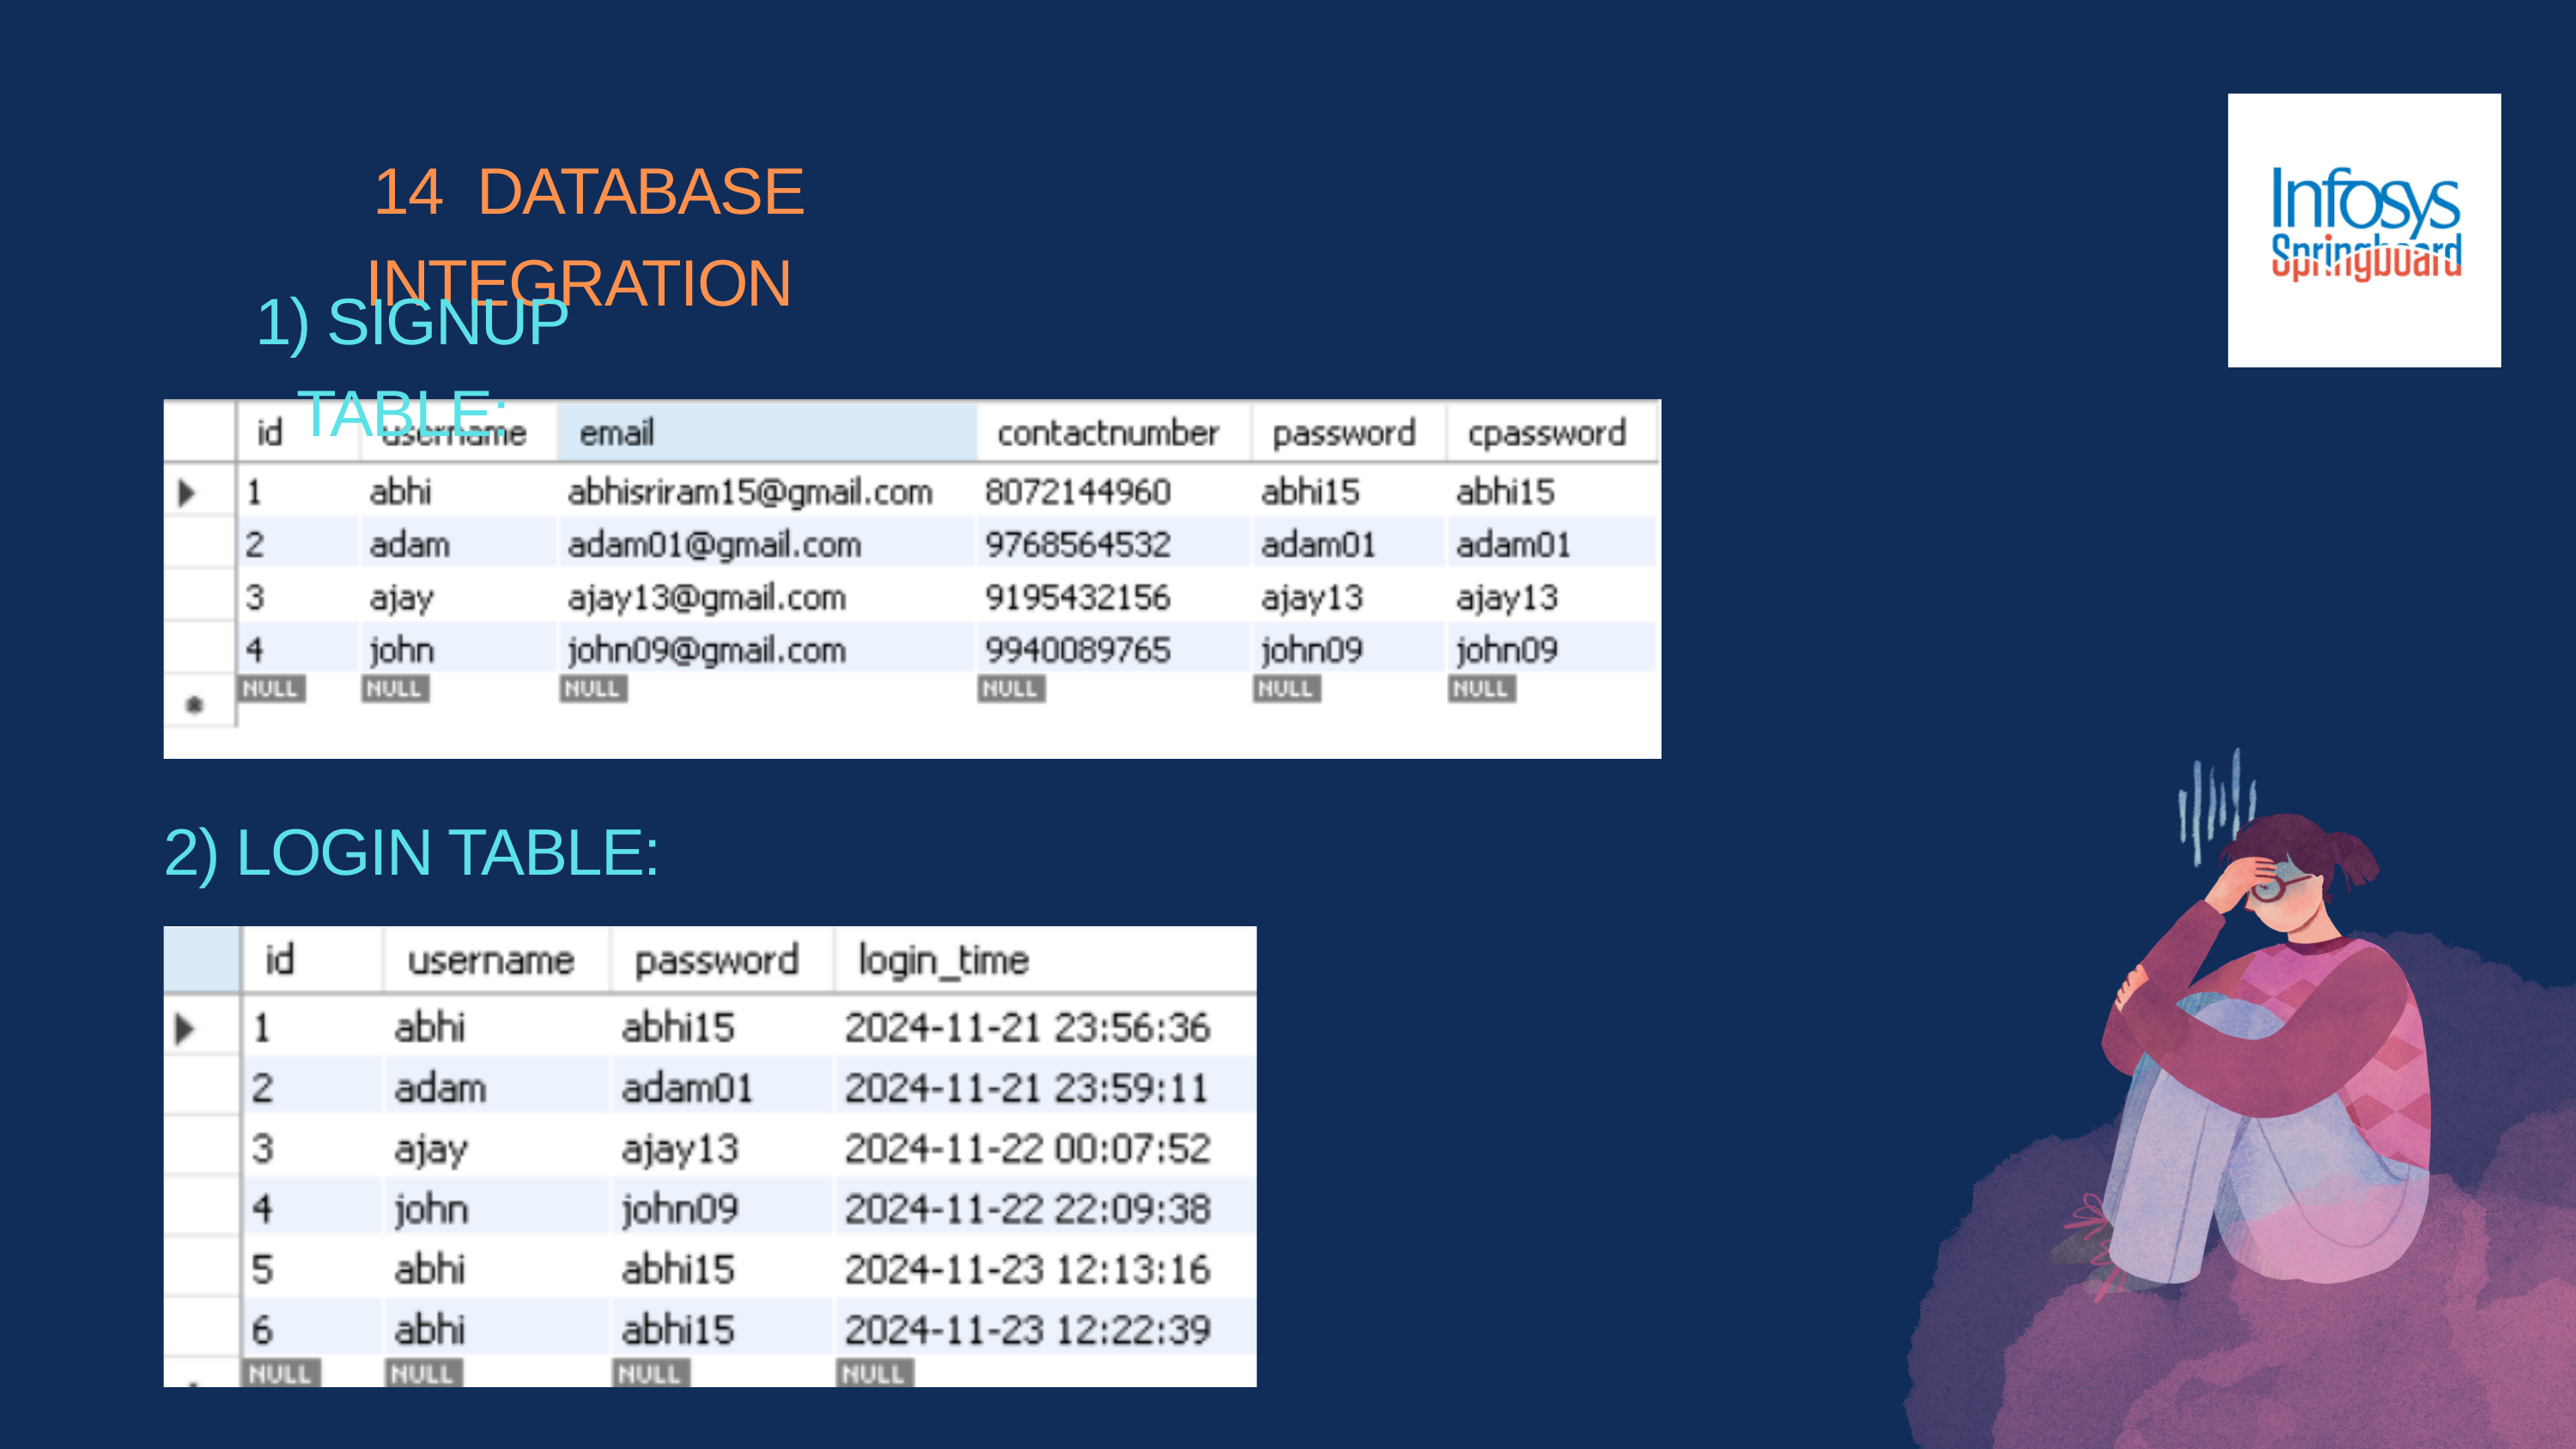

14  DATABASE INTEGRATION

1) SIGNUP TABLE:

2) LOGIN TABLE: